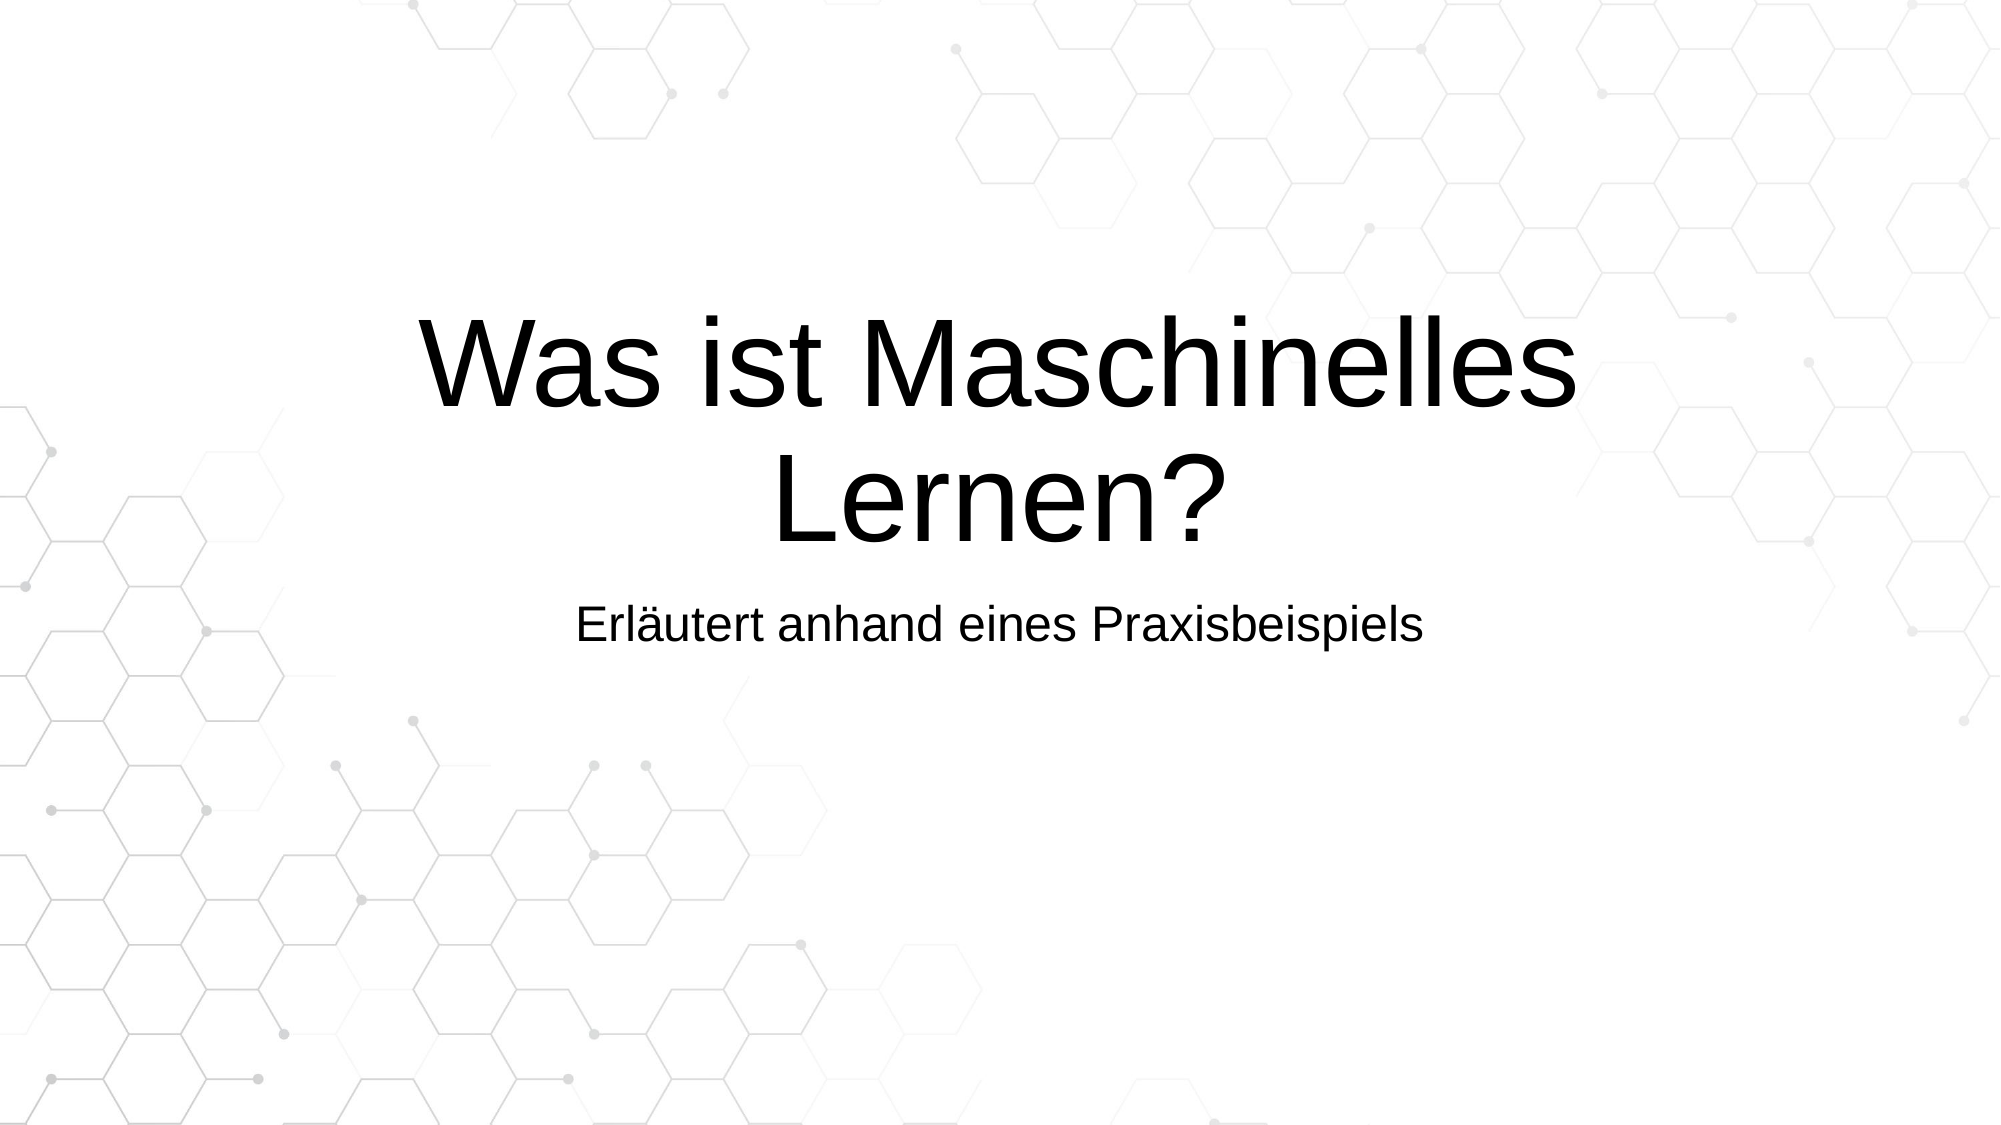

# Was ist Maschinelles Lernen?
Erläutert anhand eines Praxisbeispiels